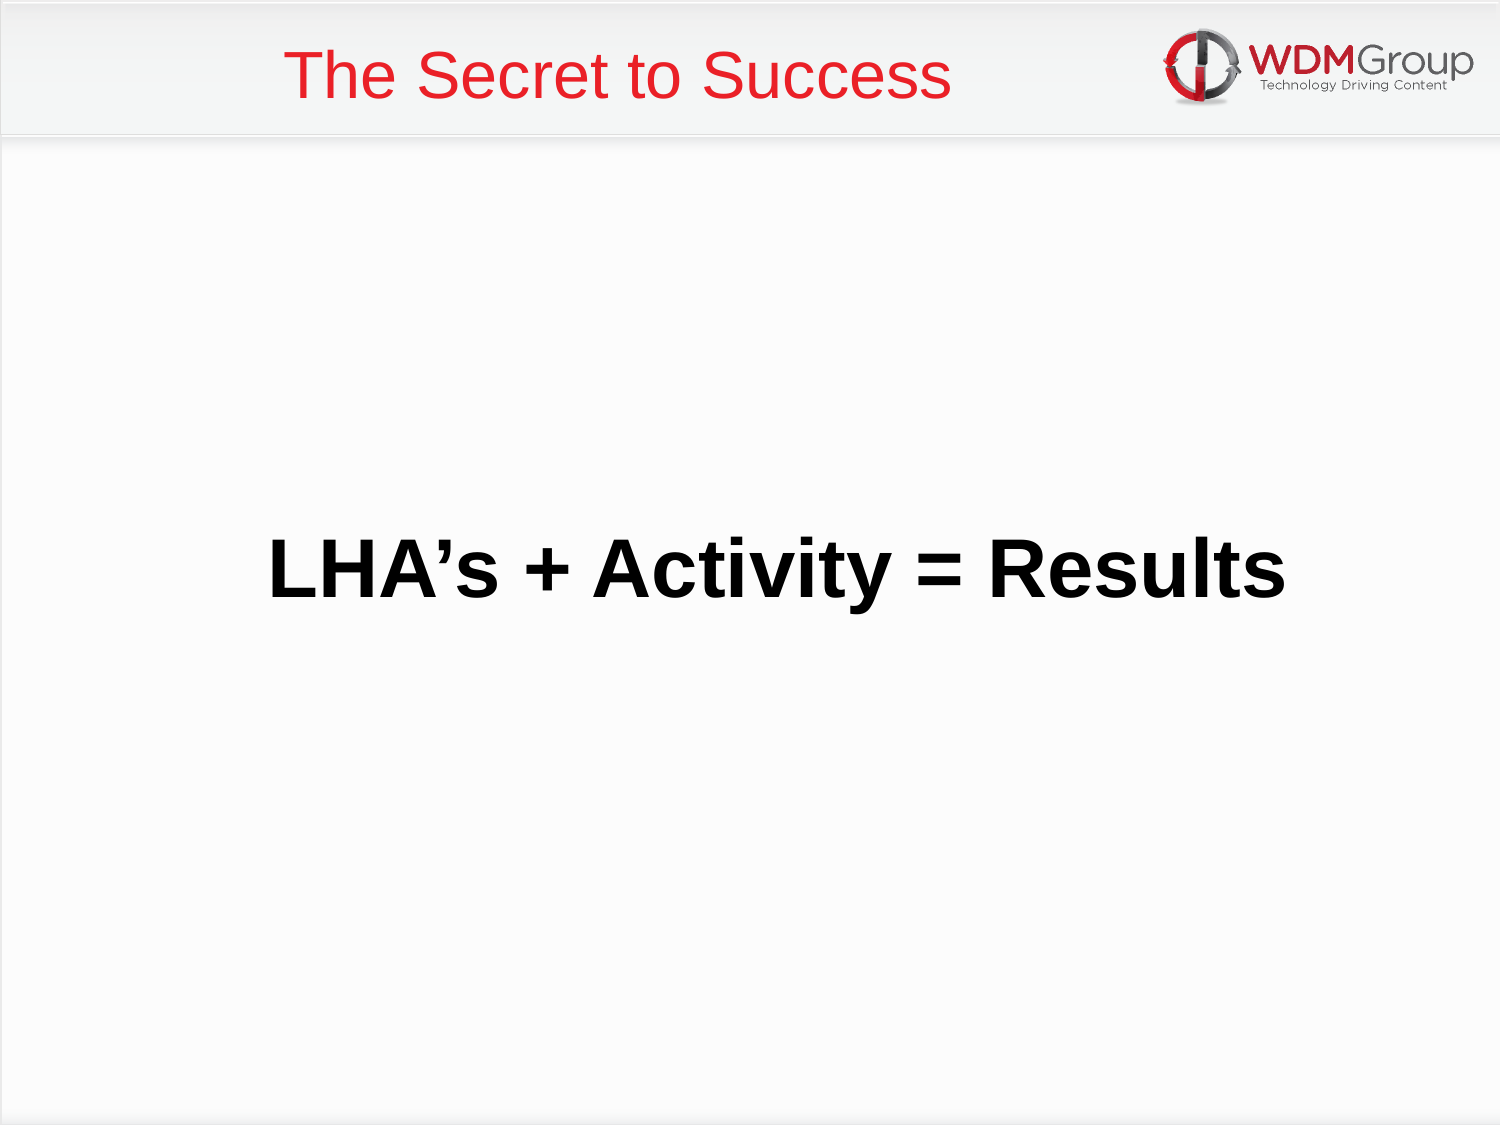

The Secret to Success

	LHA’s + Activity = Results